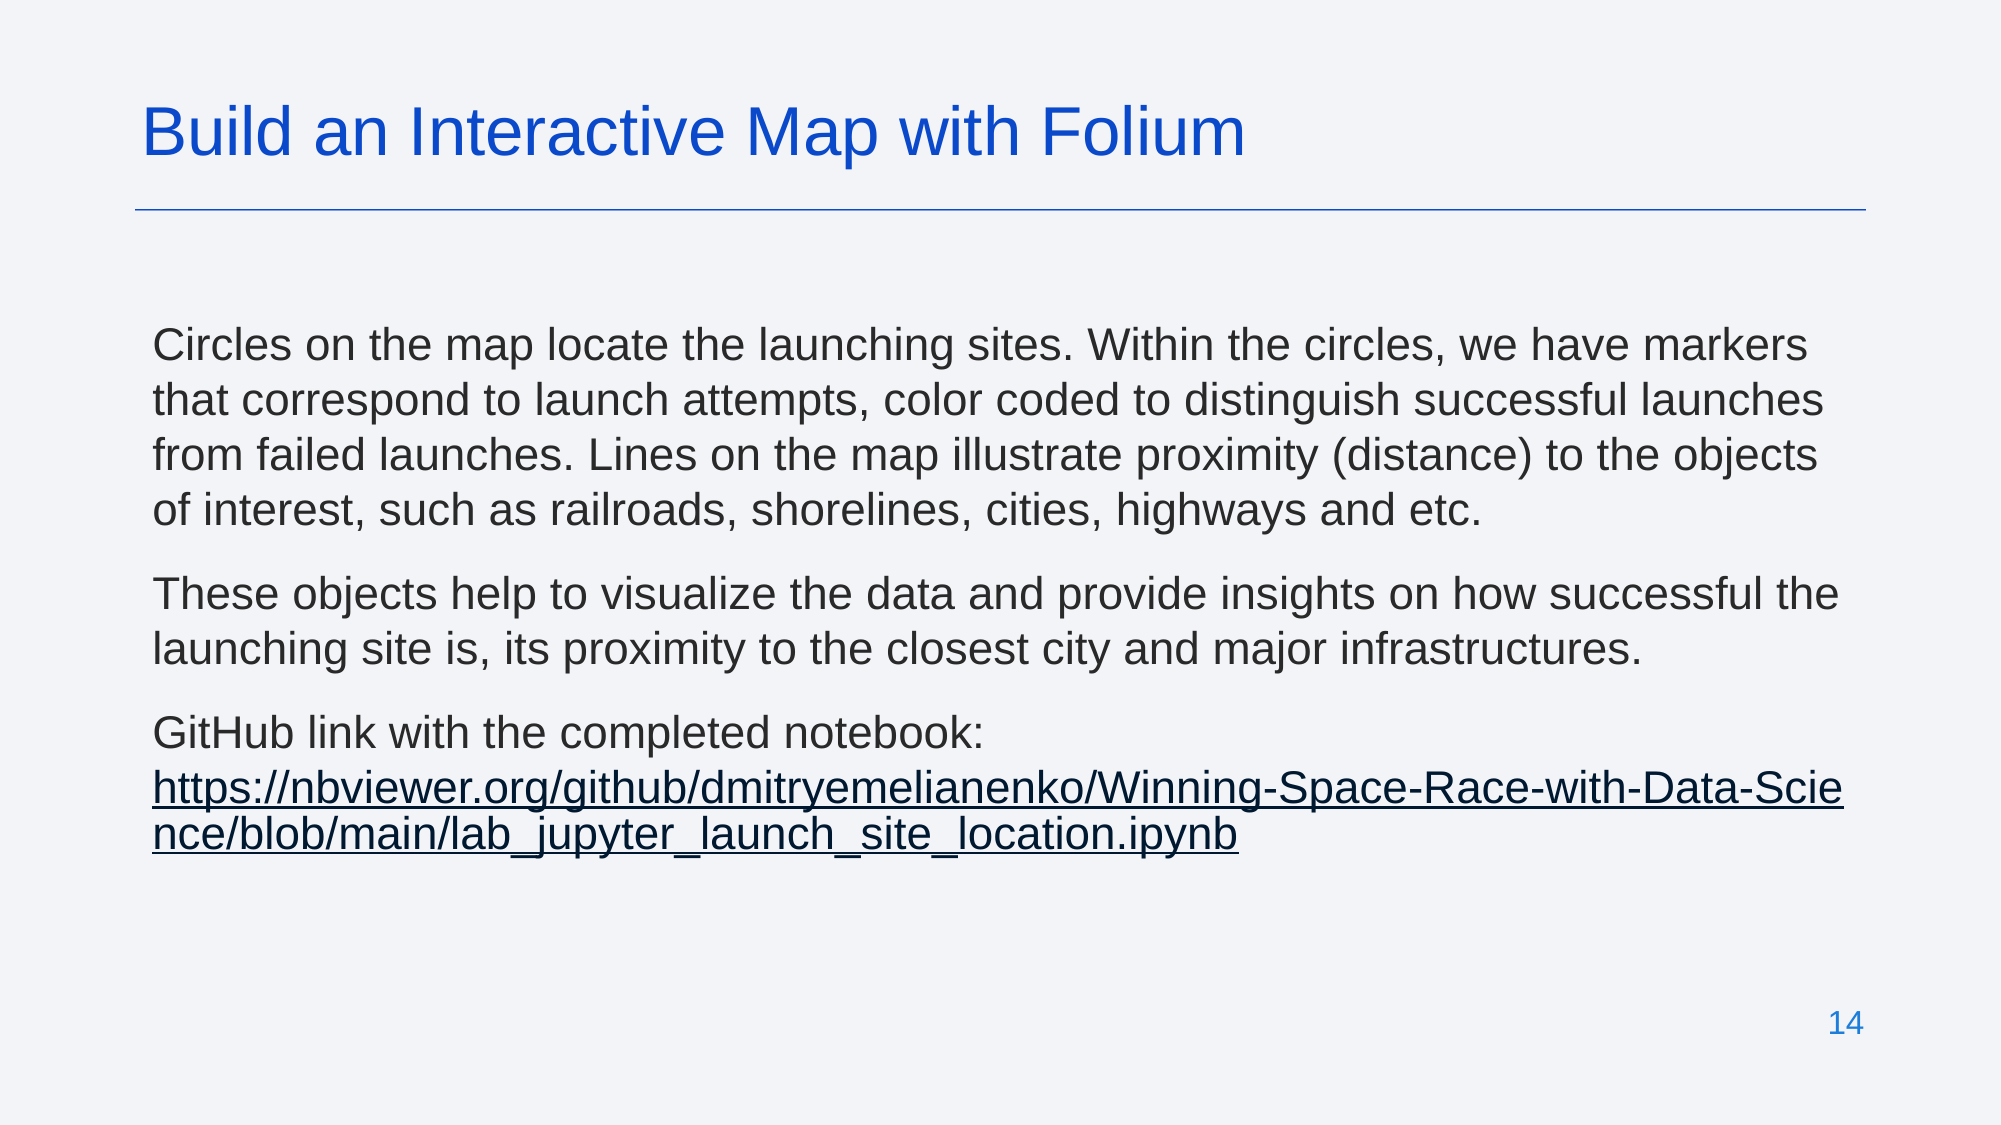

Build an Interactive Map with Folium
Circles on the map locate the launching sites. Within the circles, we have markers that correspond to launch attempts, color coded to distinguish successful launches from failed launches. Lines on the map illustrate proximity (distance) to the objects of interest, such as railroads, shorelines, cities, highways and etc.
These objects help to visualize the data and provide insights on how successful the launching site is, its proximity to the closest city and major infrastructures.
GitHub link with the completed notebook: https://nbviewer.org/github/dmitryemelianenko/Winning-Space-Race-with-Data-Science/blob/main/lab_jupyter_launch_site_location.ipynb

14